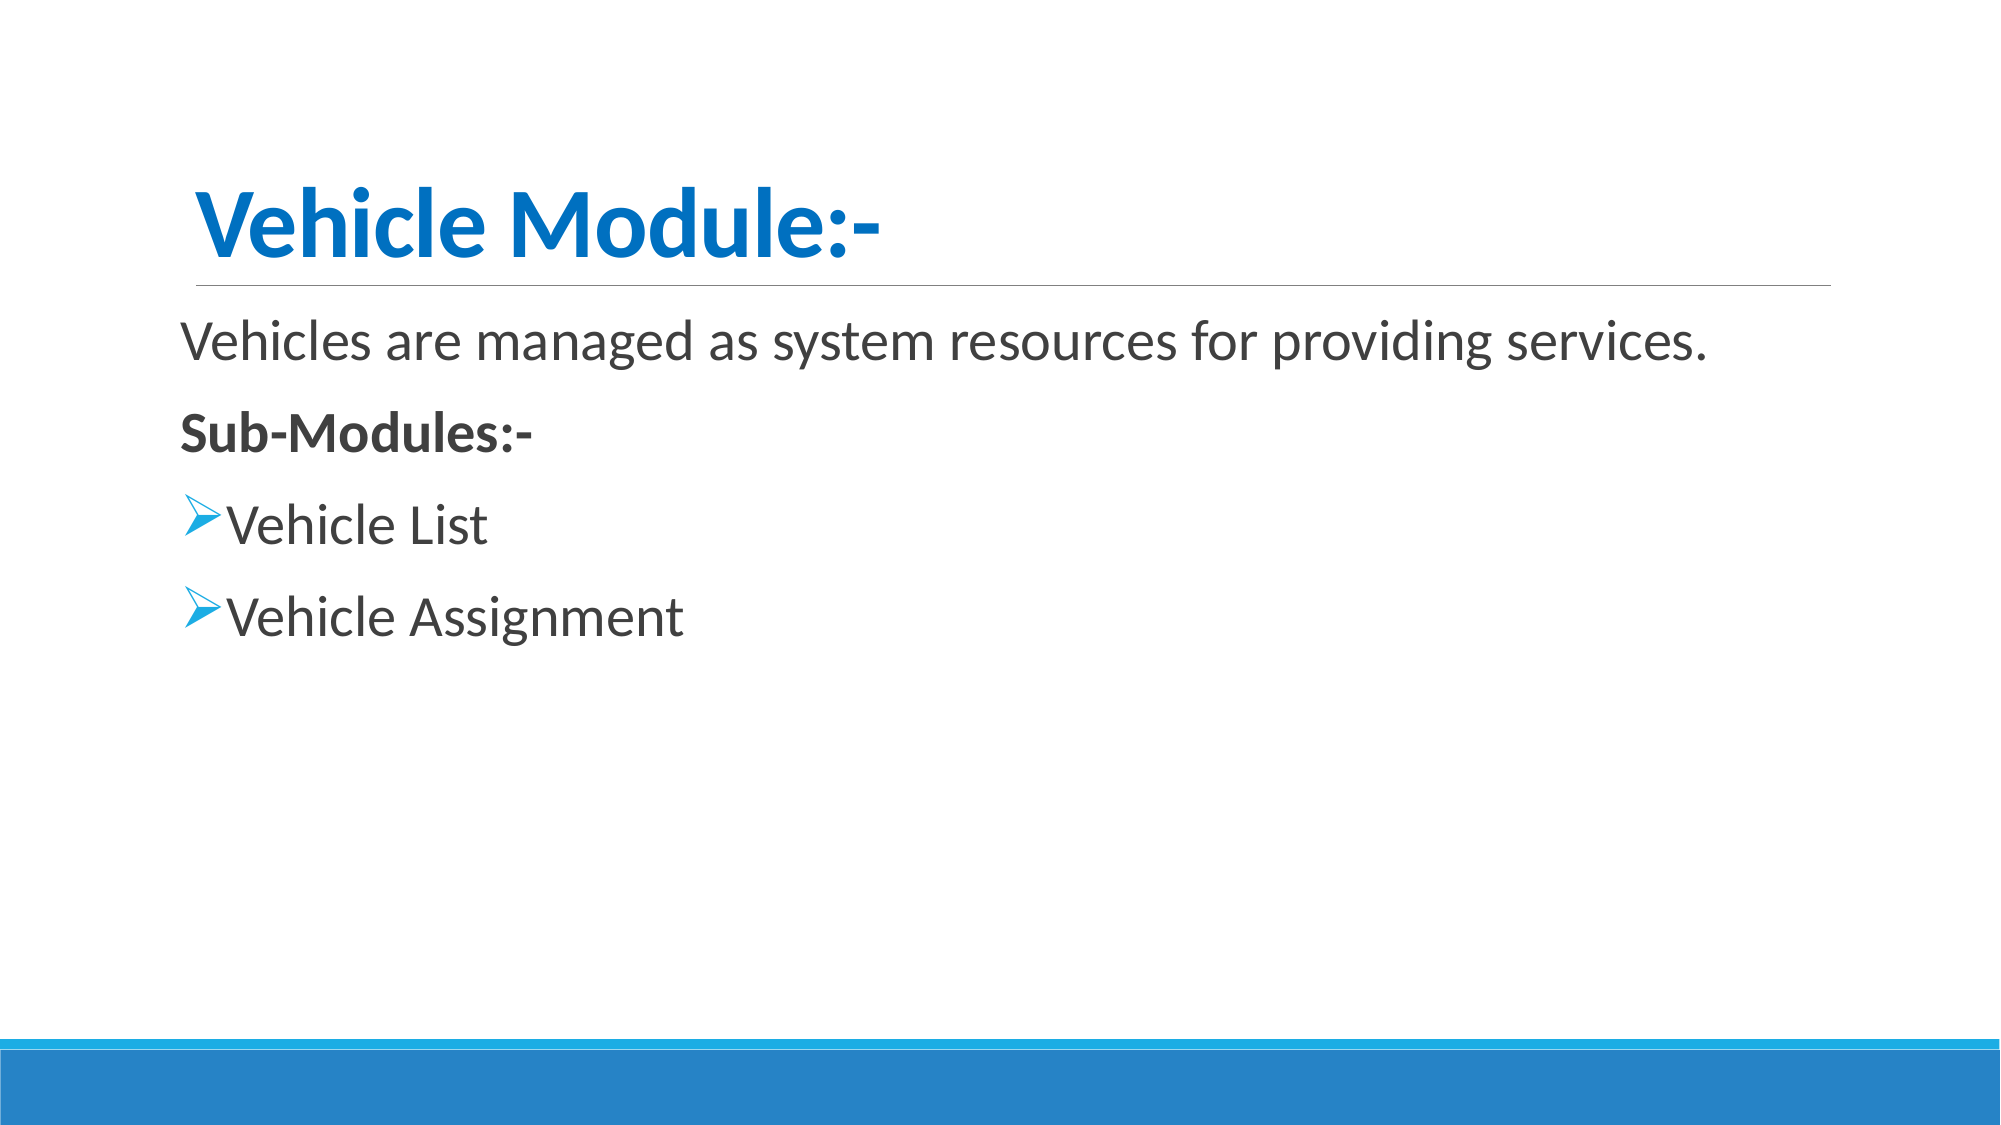

# Vehicle Module:-
Vehicles are managed as system resources for providing services.
Sub-Modules:-
Vehicle List
Vehicle Assignment